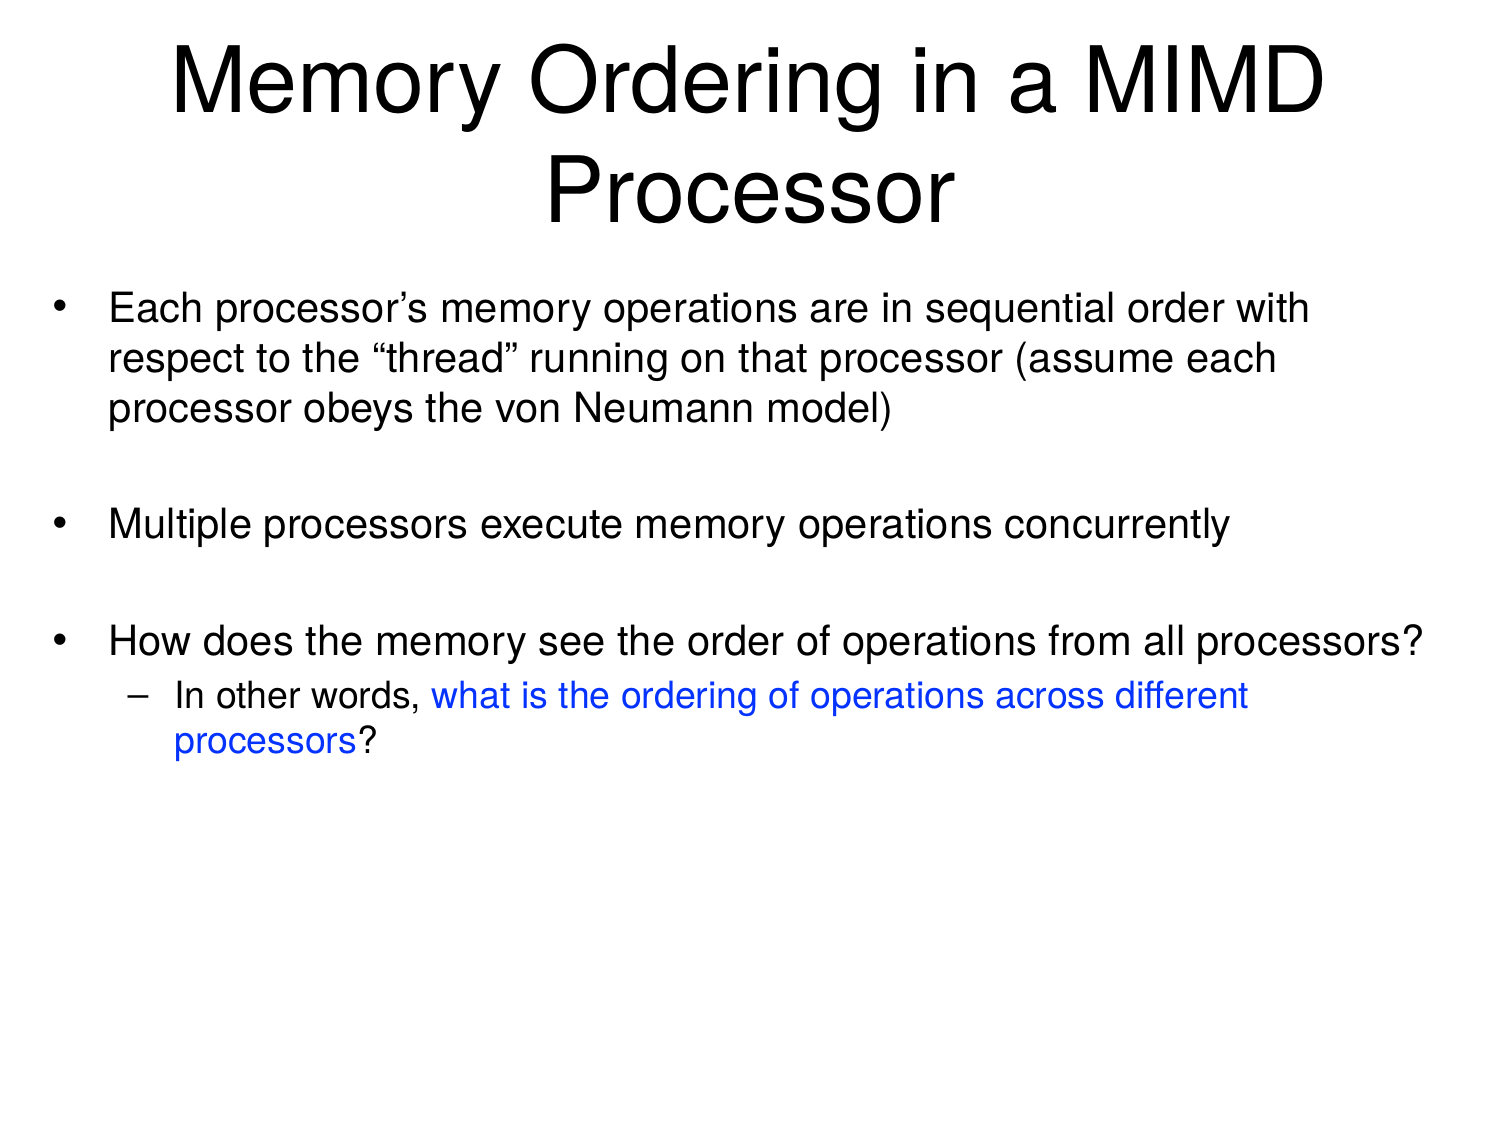

# Memory Ordering in a MIMD Processor
Each processor’s memory operations are in sequential order with respect to the “thread” running on that processor (assume each processor obeys the von Neumann model)

Multiple processors execute memory operations concurrently

How does the memory see the order of operations from all processors?
In other words, what is the ordering of operations across different processors?